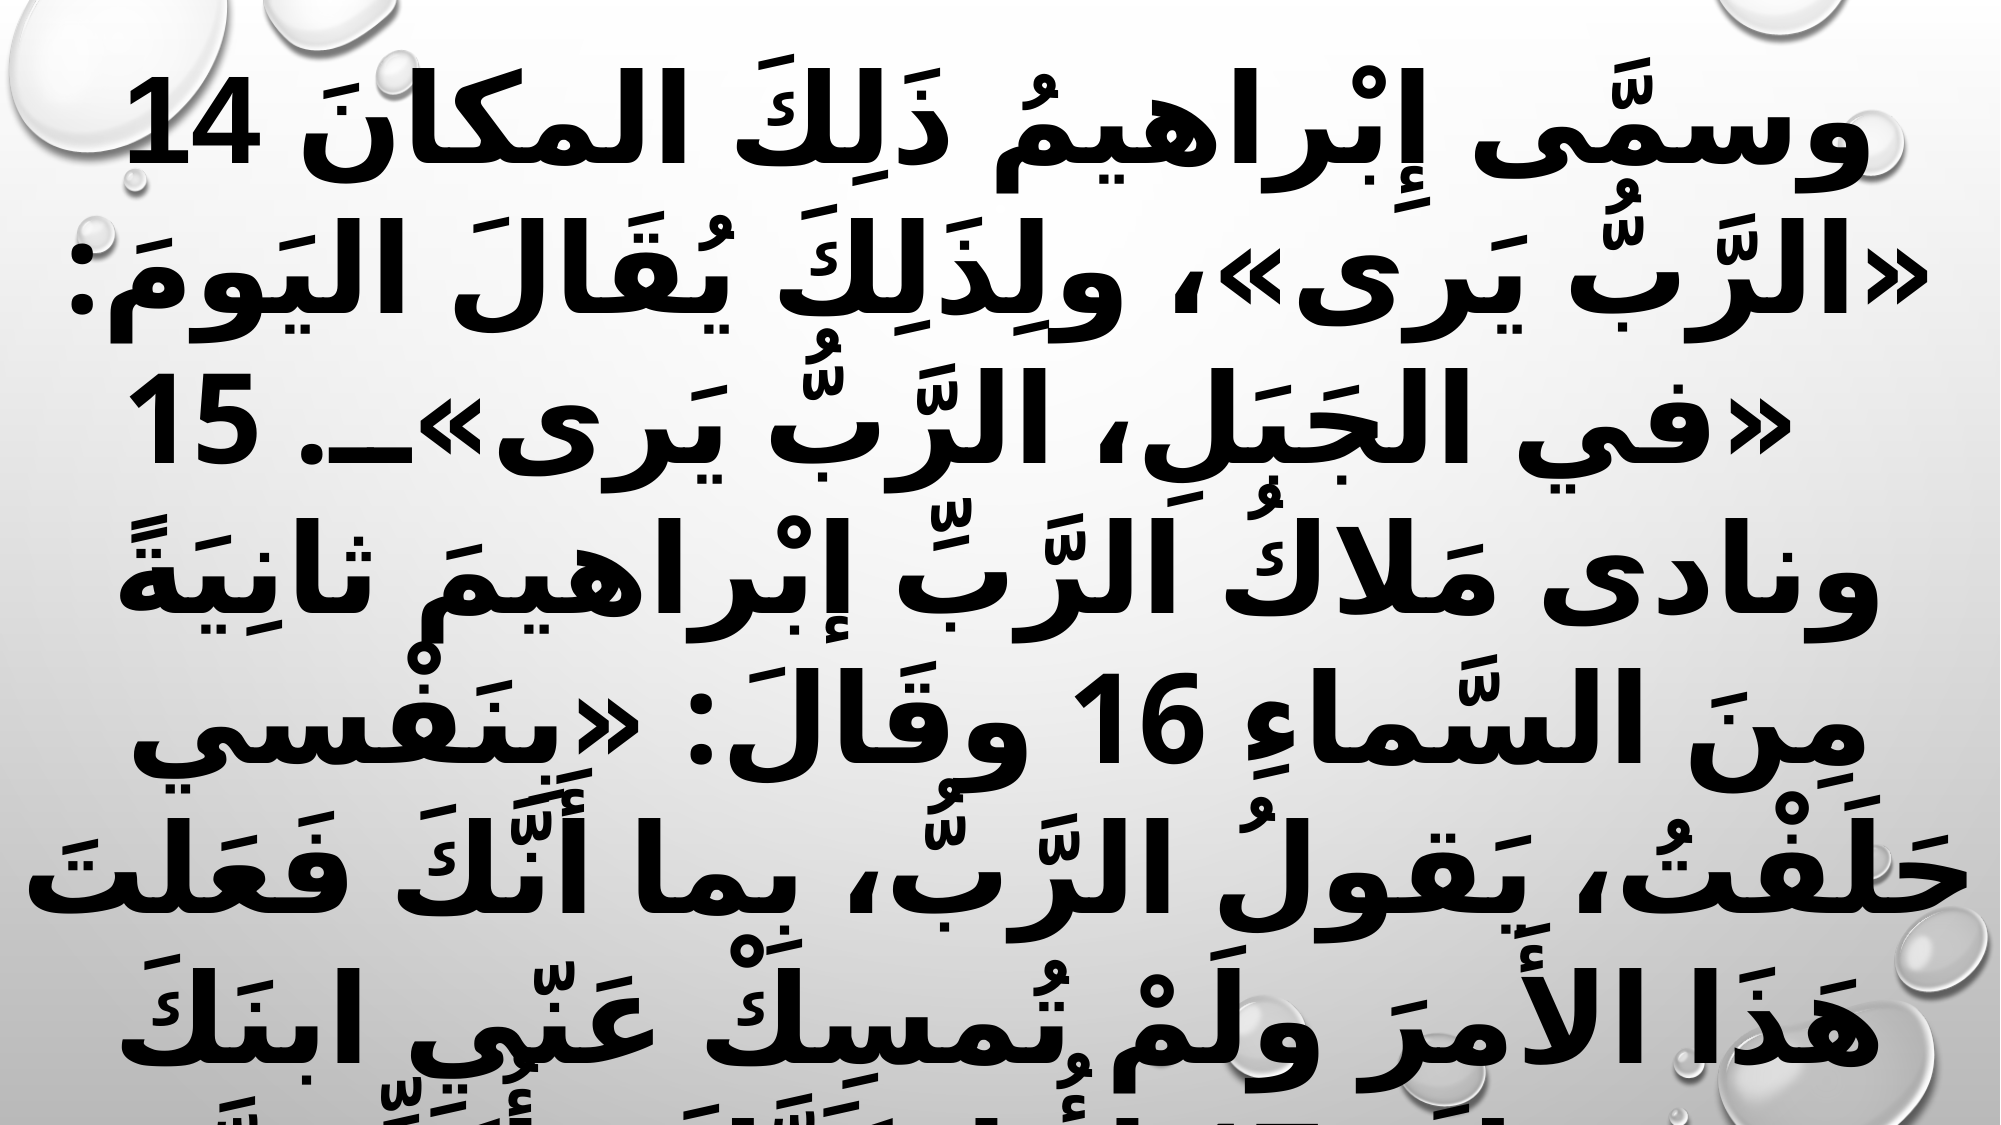

14 وسمَّى إِبْراهيمُ ذَلِكَ المكانَ «الرَّبُّ يَرى»، ولِذَلِكَ يُقَالَ اليَومَ: «في الجَبَلِ، الرَّبُّ يَرى». 15 ونادى مَلاكُ الرَّبِّ إبْراهيمَ ثانِيَةً مِنَ السَّماءِ 16 وقَالَ: «بِنَفْسي حَلَفْتُ، يَقولُ الرَّبُّ، بِما أَنَّكَ فَعَلتَ هَذَا الأَمرَ ولَمْ تُمسِكْ عَنّي ابنَكَ وحيدَكَ، 17 لأُبارِكَنَّكَ وأُكَثِّرَنَّ نَسلَكَ كنُجومِ السَّماءِ وكالرَّملِ الَّذي عَلَى شَاطِئِ البَحرِ، ويرِثُ نَسلُكَ مُدُنَ أَعدائِهِ،